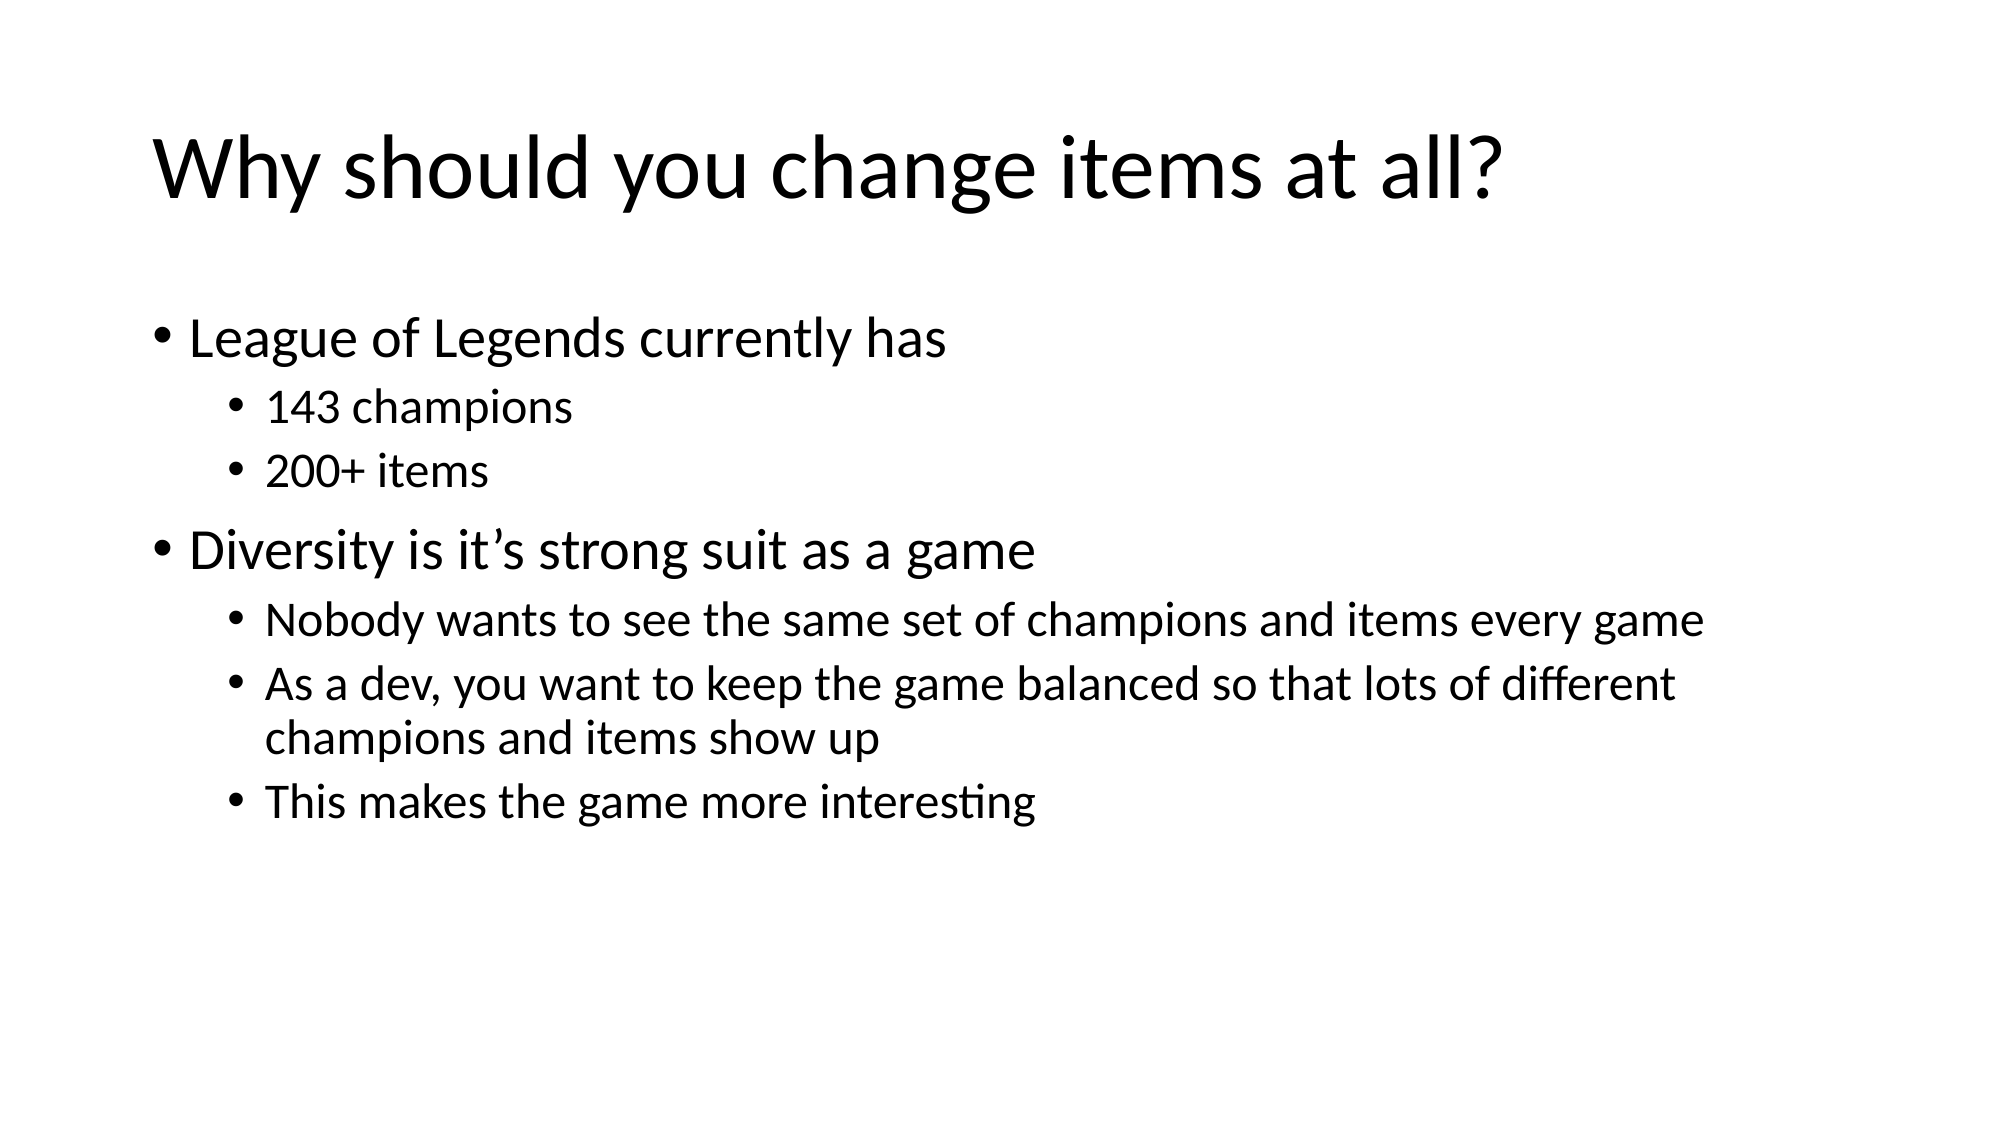

# Why should you change items at all?
League of Legends currently has
143 champions
200+ items
Diversity is it’s strong suit as a game
Nobody wants to see the same set of champions and items every game
As a dev, you want to keep the game balanced so that lots of different champions and items show up
This makes the game more interesting